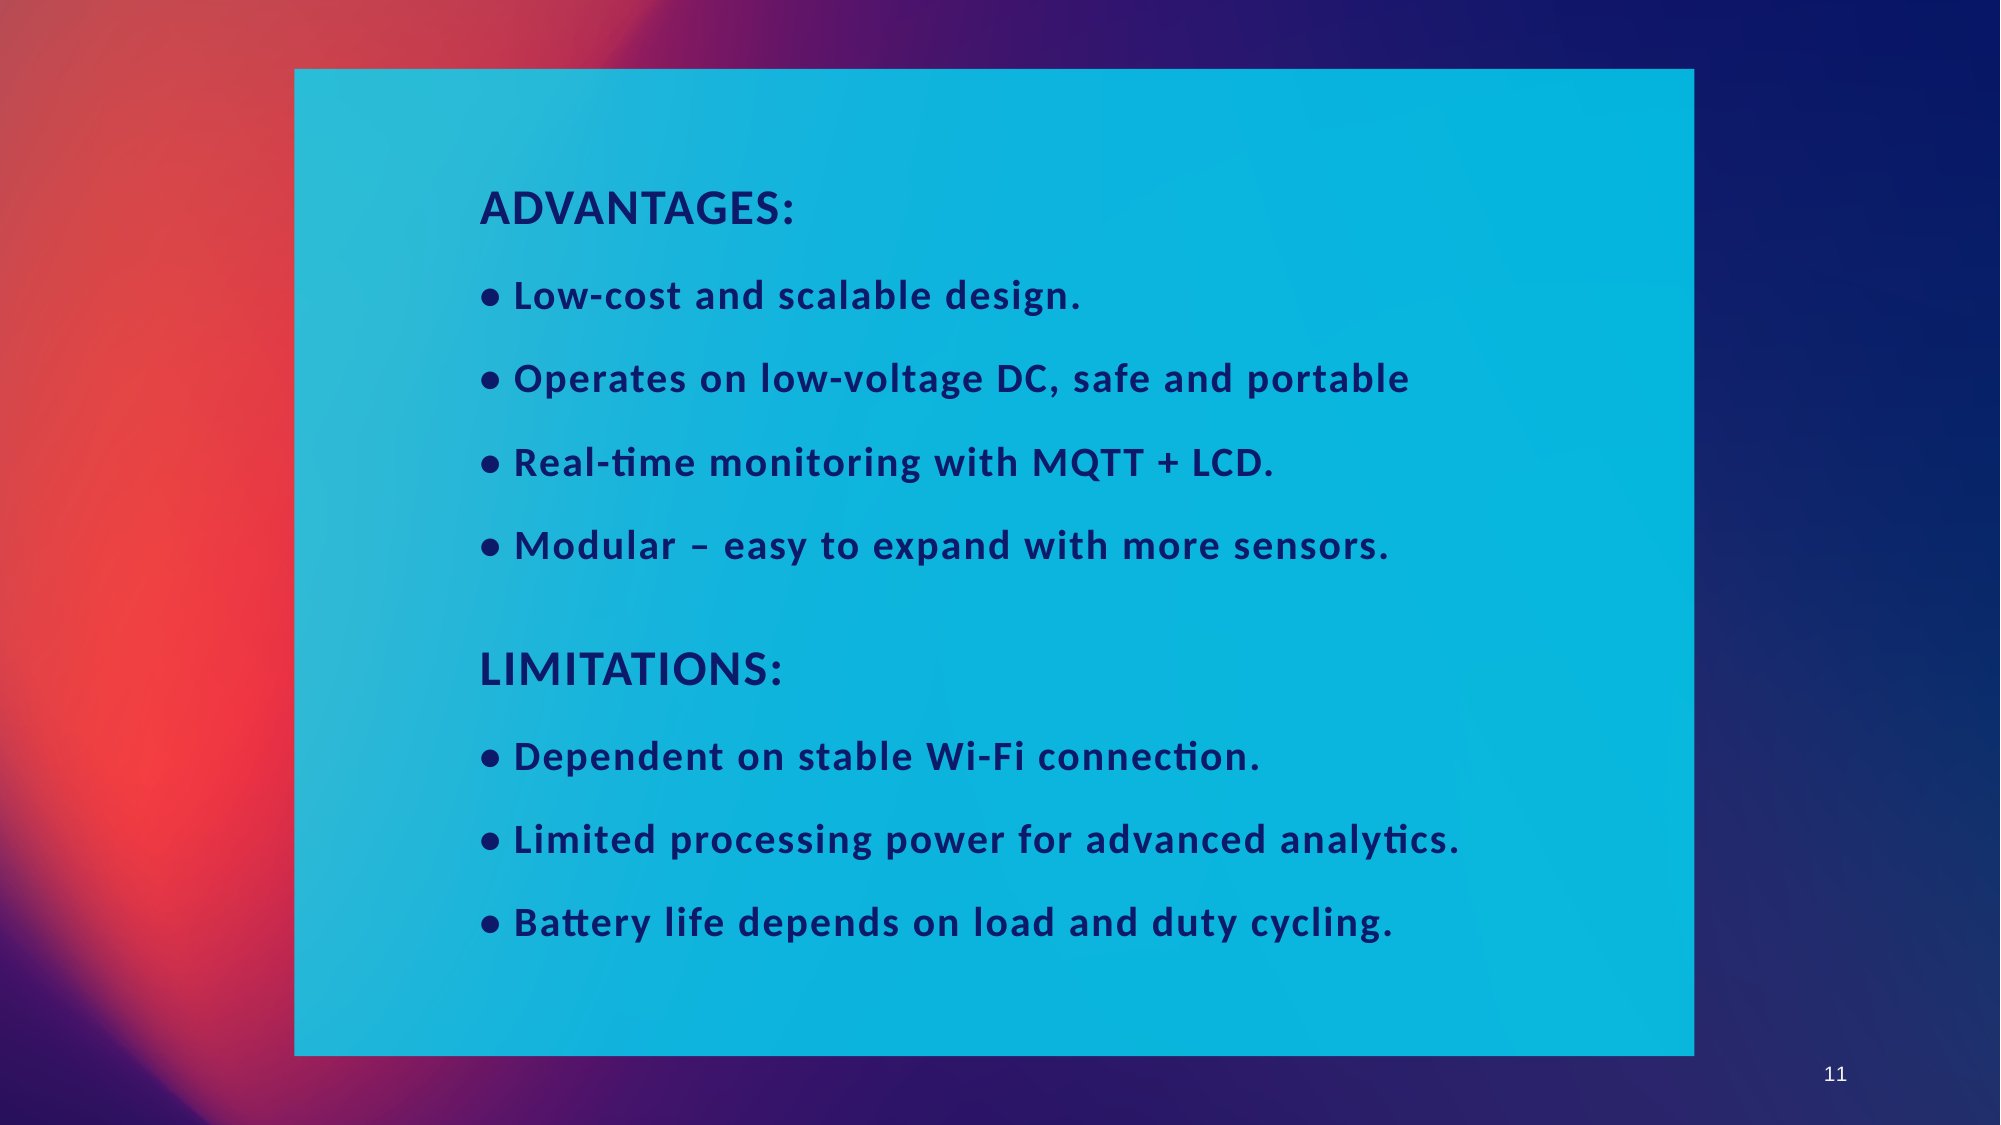

#
ADVANTAGES:
• Low-cost and scalable design.
• Operates on low-voltage DC, safe and portable
• Real-time monitoring with MQTT + LCD.
• Modular – easy to expand with more sensors.

LIMITATIONS:
• Dependent on stable Wi-Fi connection.
• Limited processing power for advanced analytics.
• Battery life depends on load and duty cycling.

11